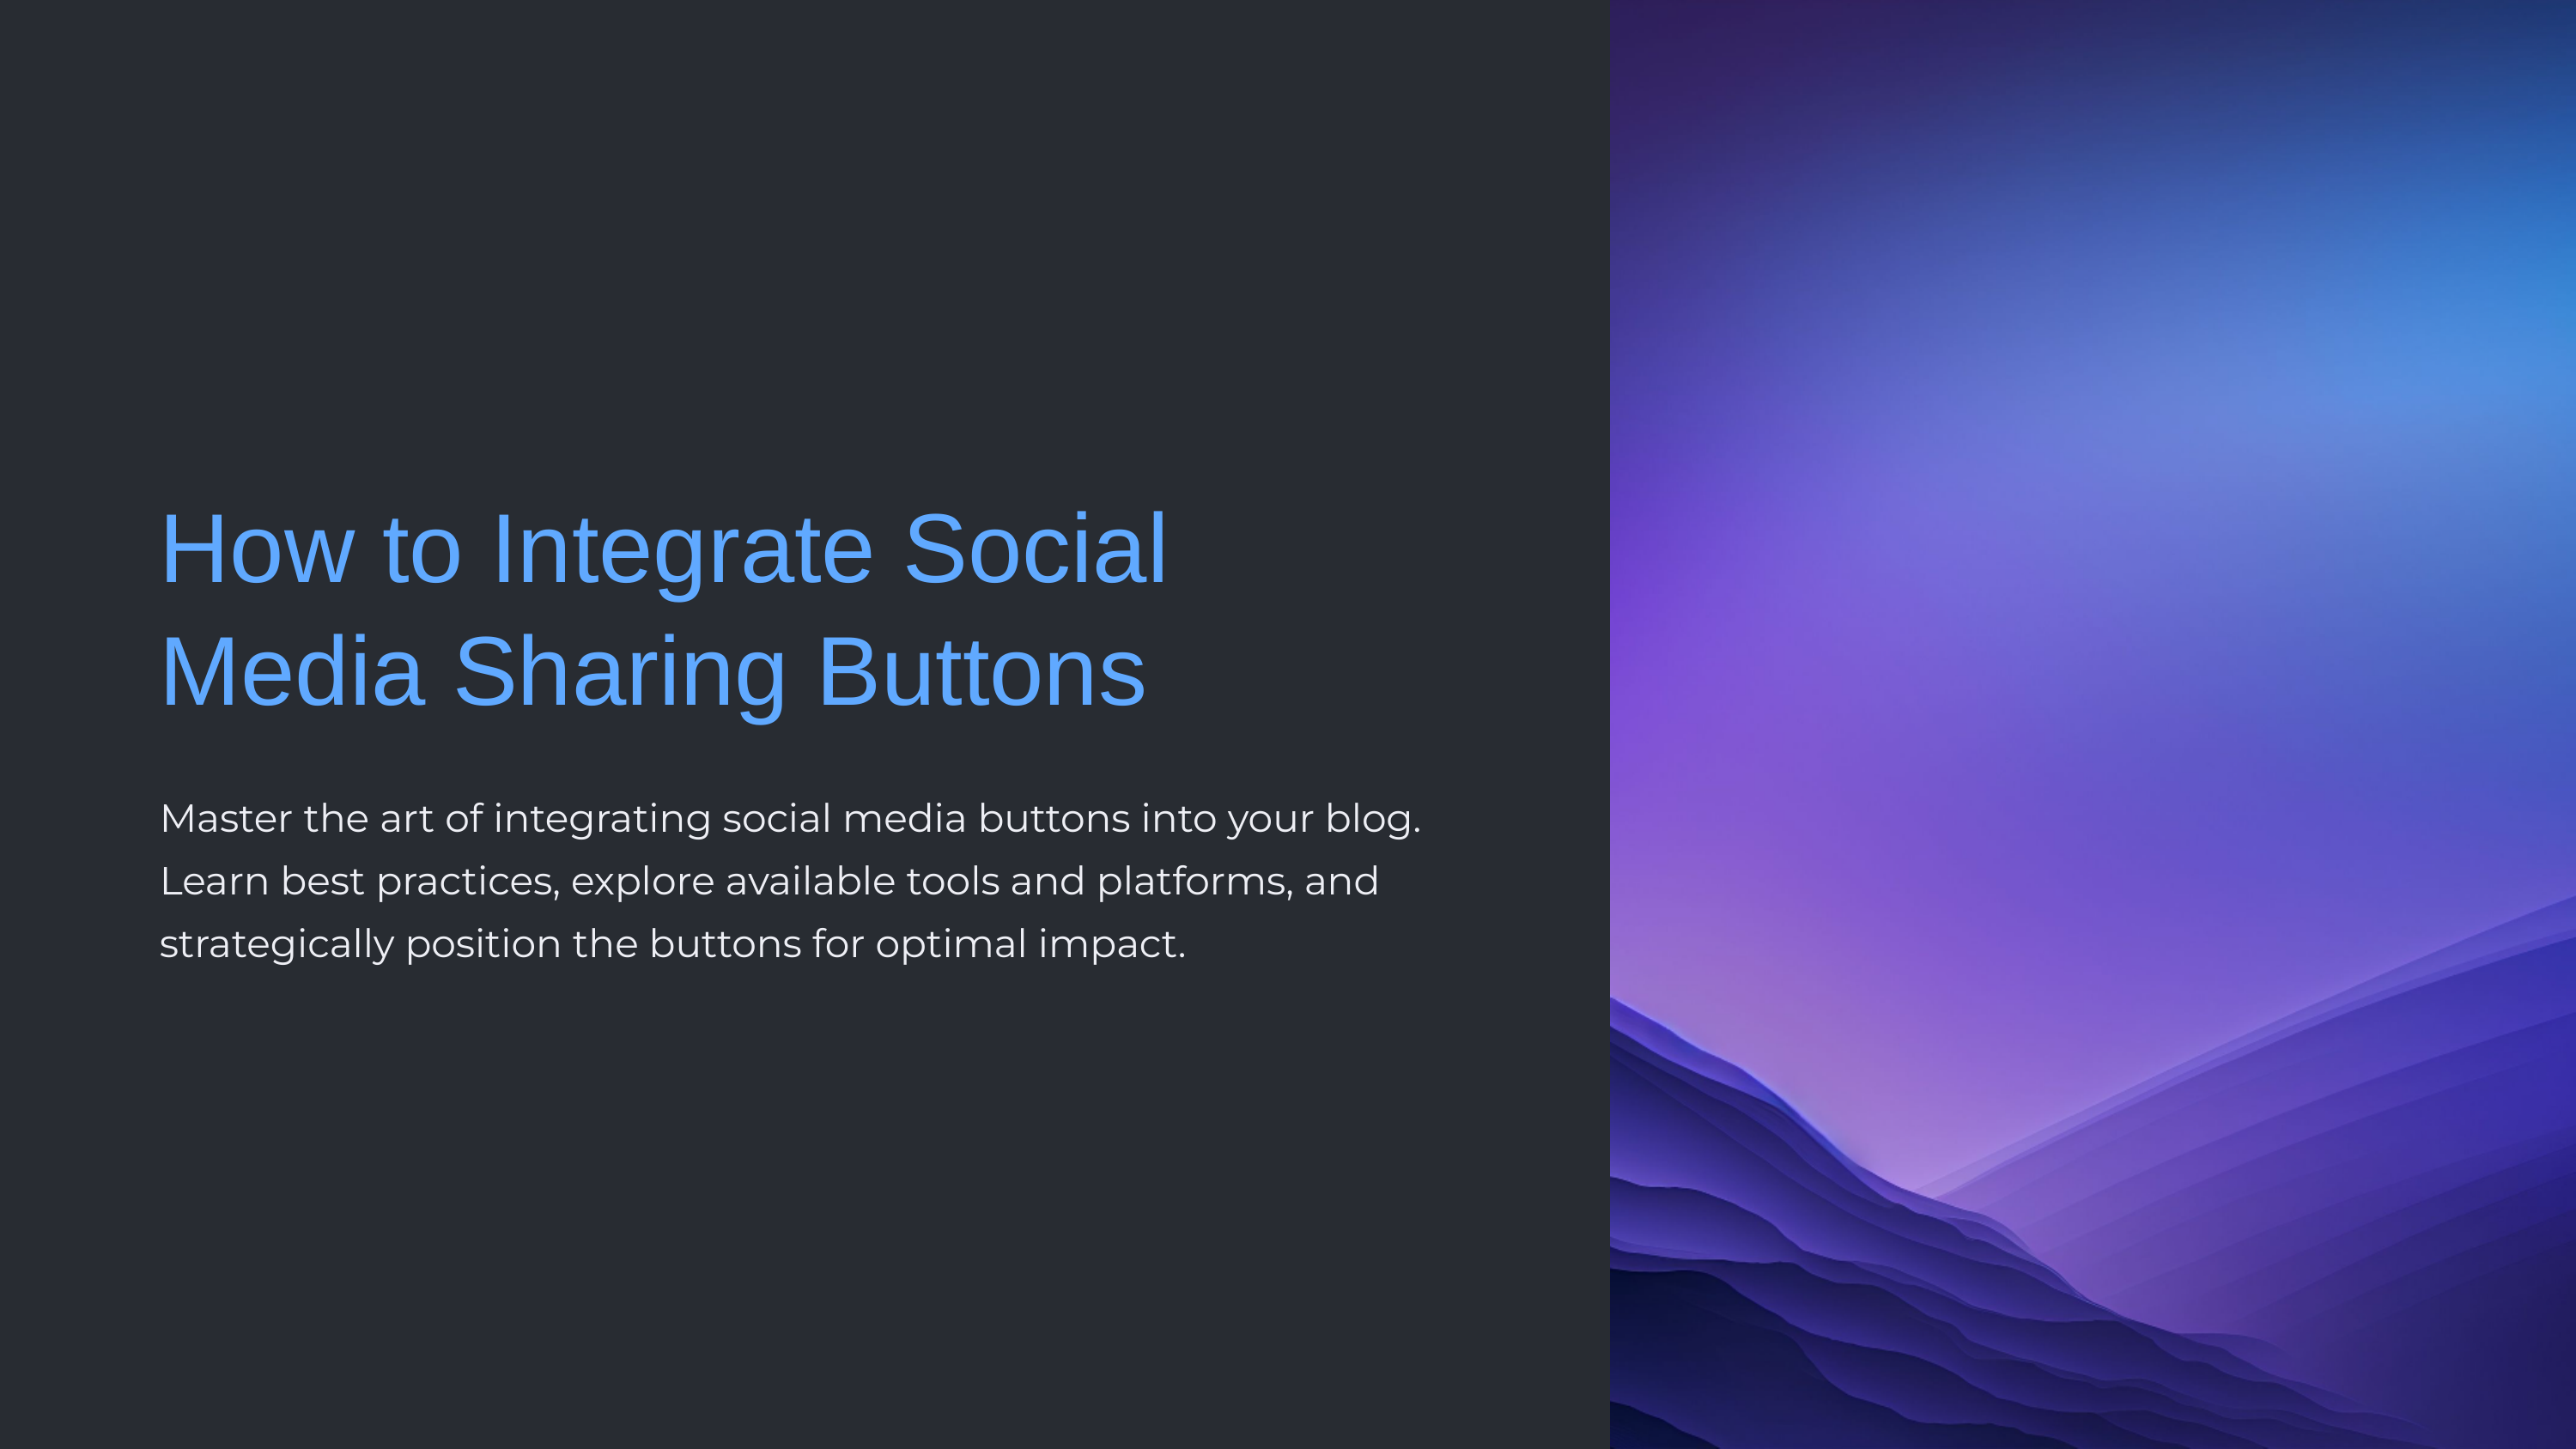

How to Integrate Social Media Sharing Buttons
Master the art of integrating social media buttons into your blog. Learn best practices, explore available tools and platforms, and strategically position the buttons for optimal impact.